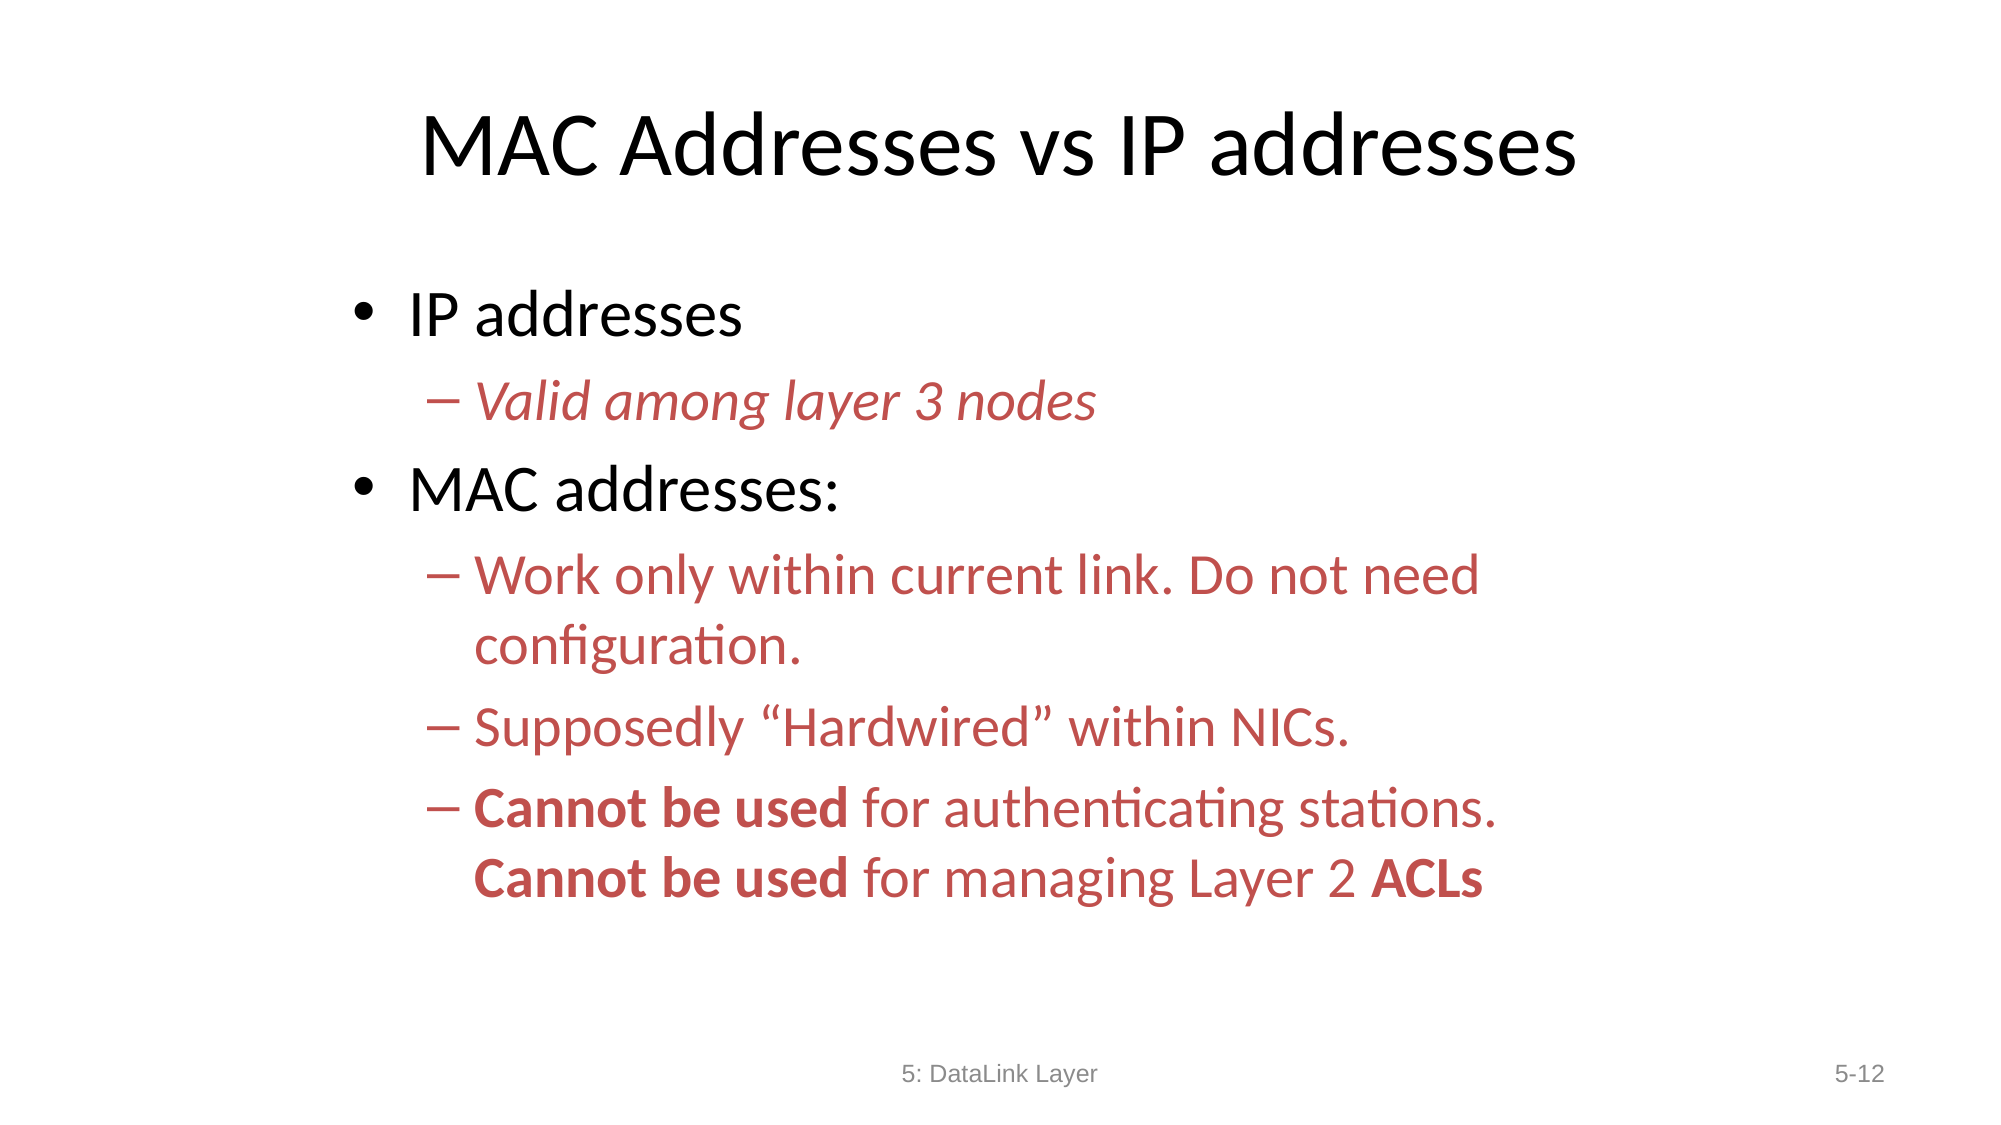

# MAC Addresses vs IP addresses
IP addresses
Valid among layer 3 nodes
MAC addresses:
Work only within current link. Do not need configuration.
Supposedly “Hardwired” within NICs.
Cannot be used for authenticating stations. Cannot be used for managing Layer 2 ACLs

5: DataLink Layer
5-12